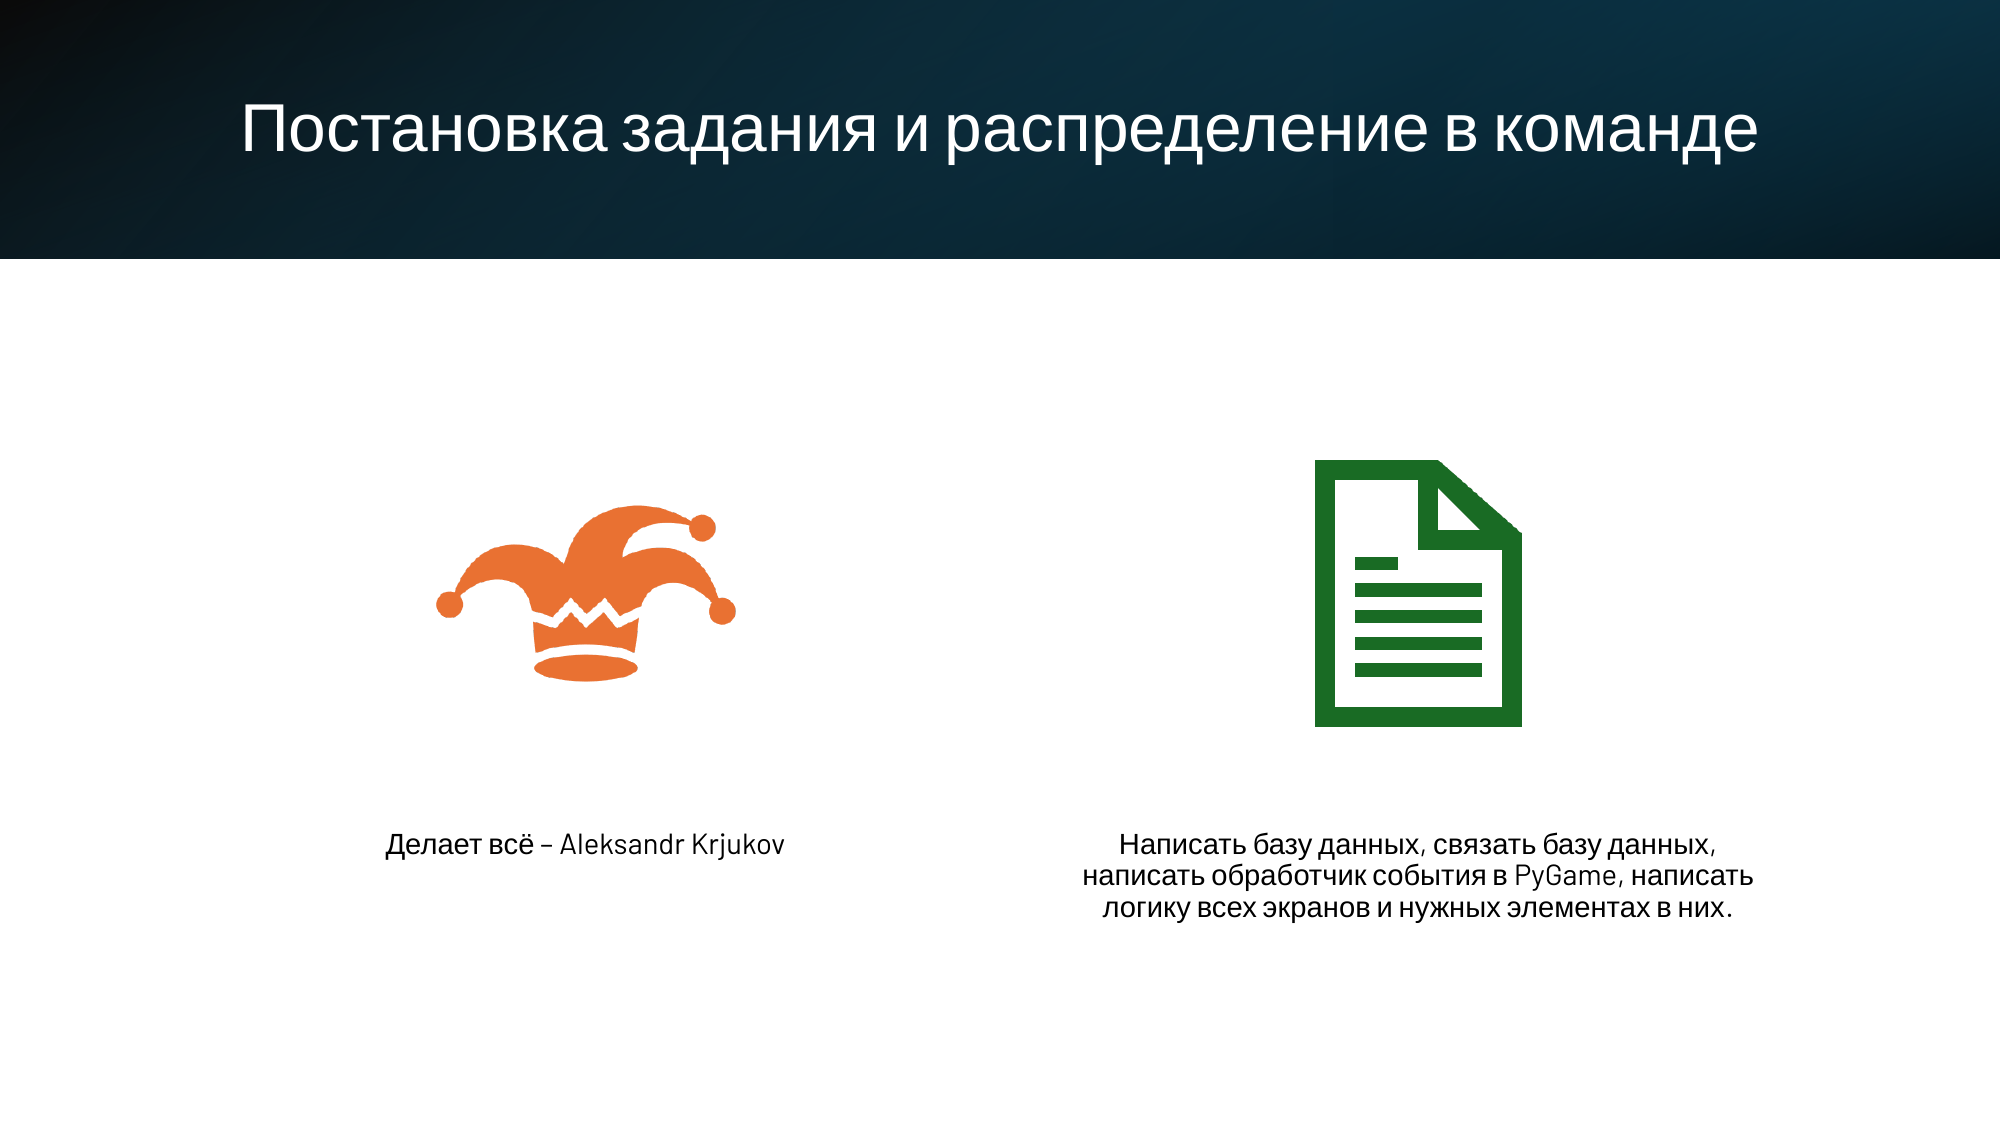

# Постановка задания и распределение в команде
Делает всё – Aleksandr Krjukov
Написать базу данных, связать базу данных, написать обработчик события в PyGame, написать логику всех экранов и нужных элементах в них.